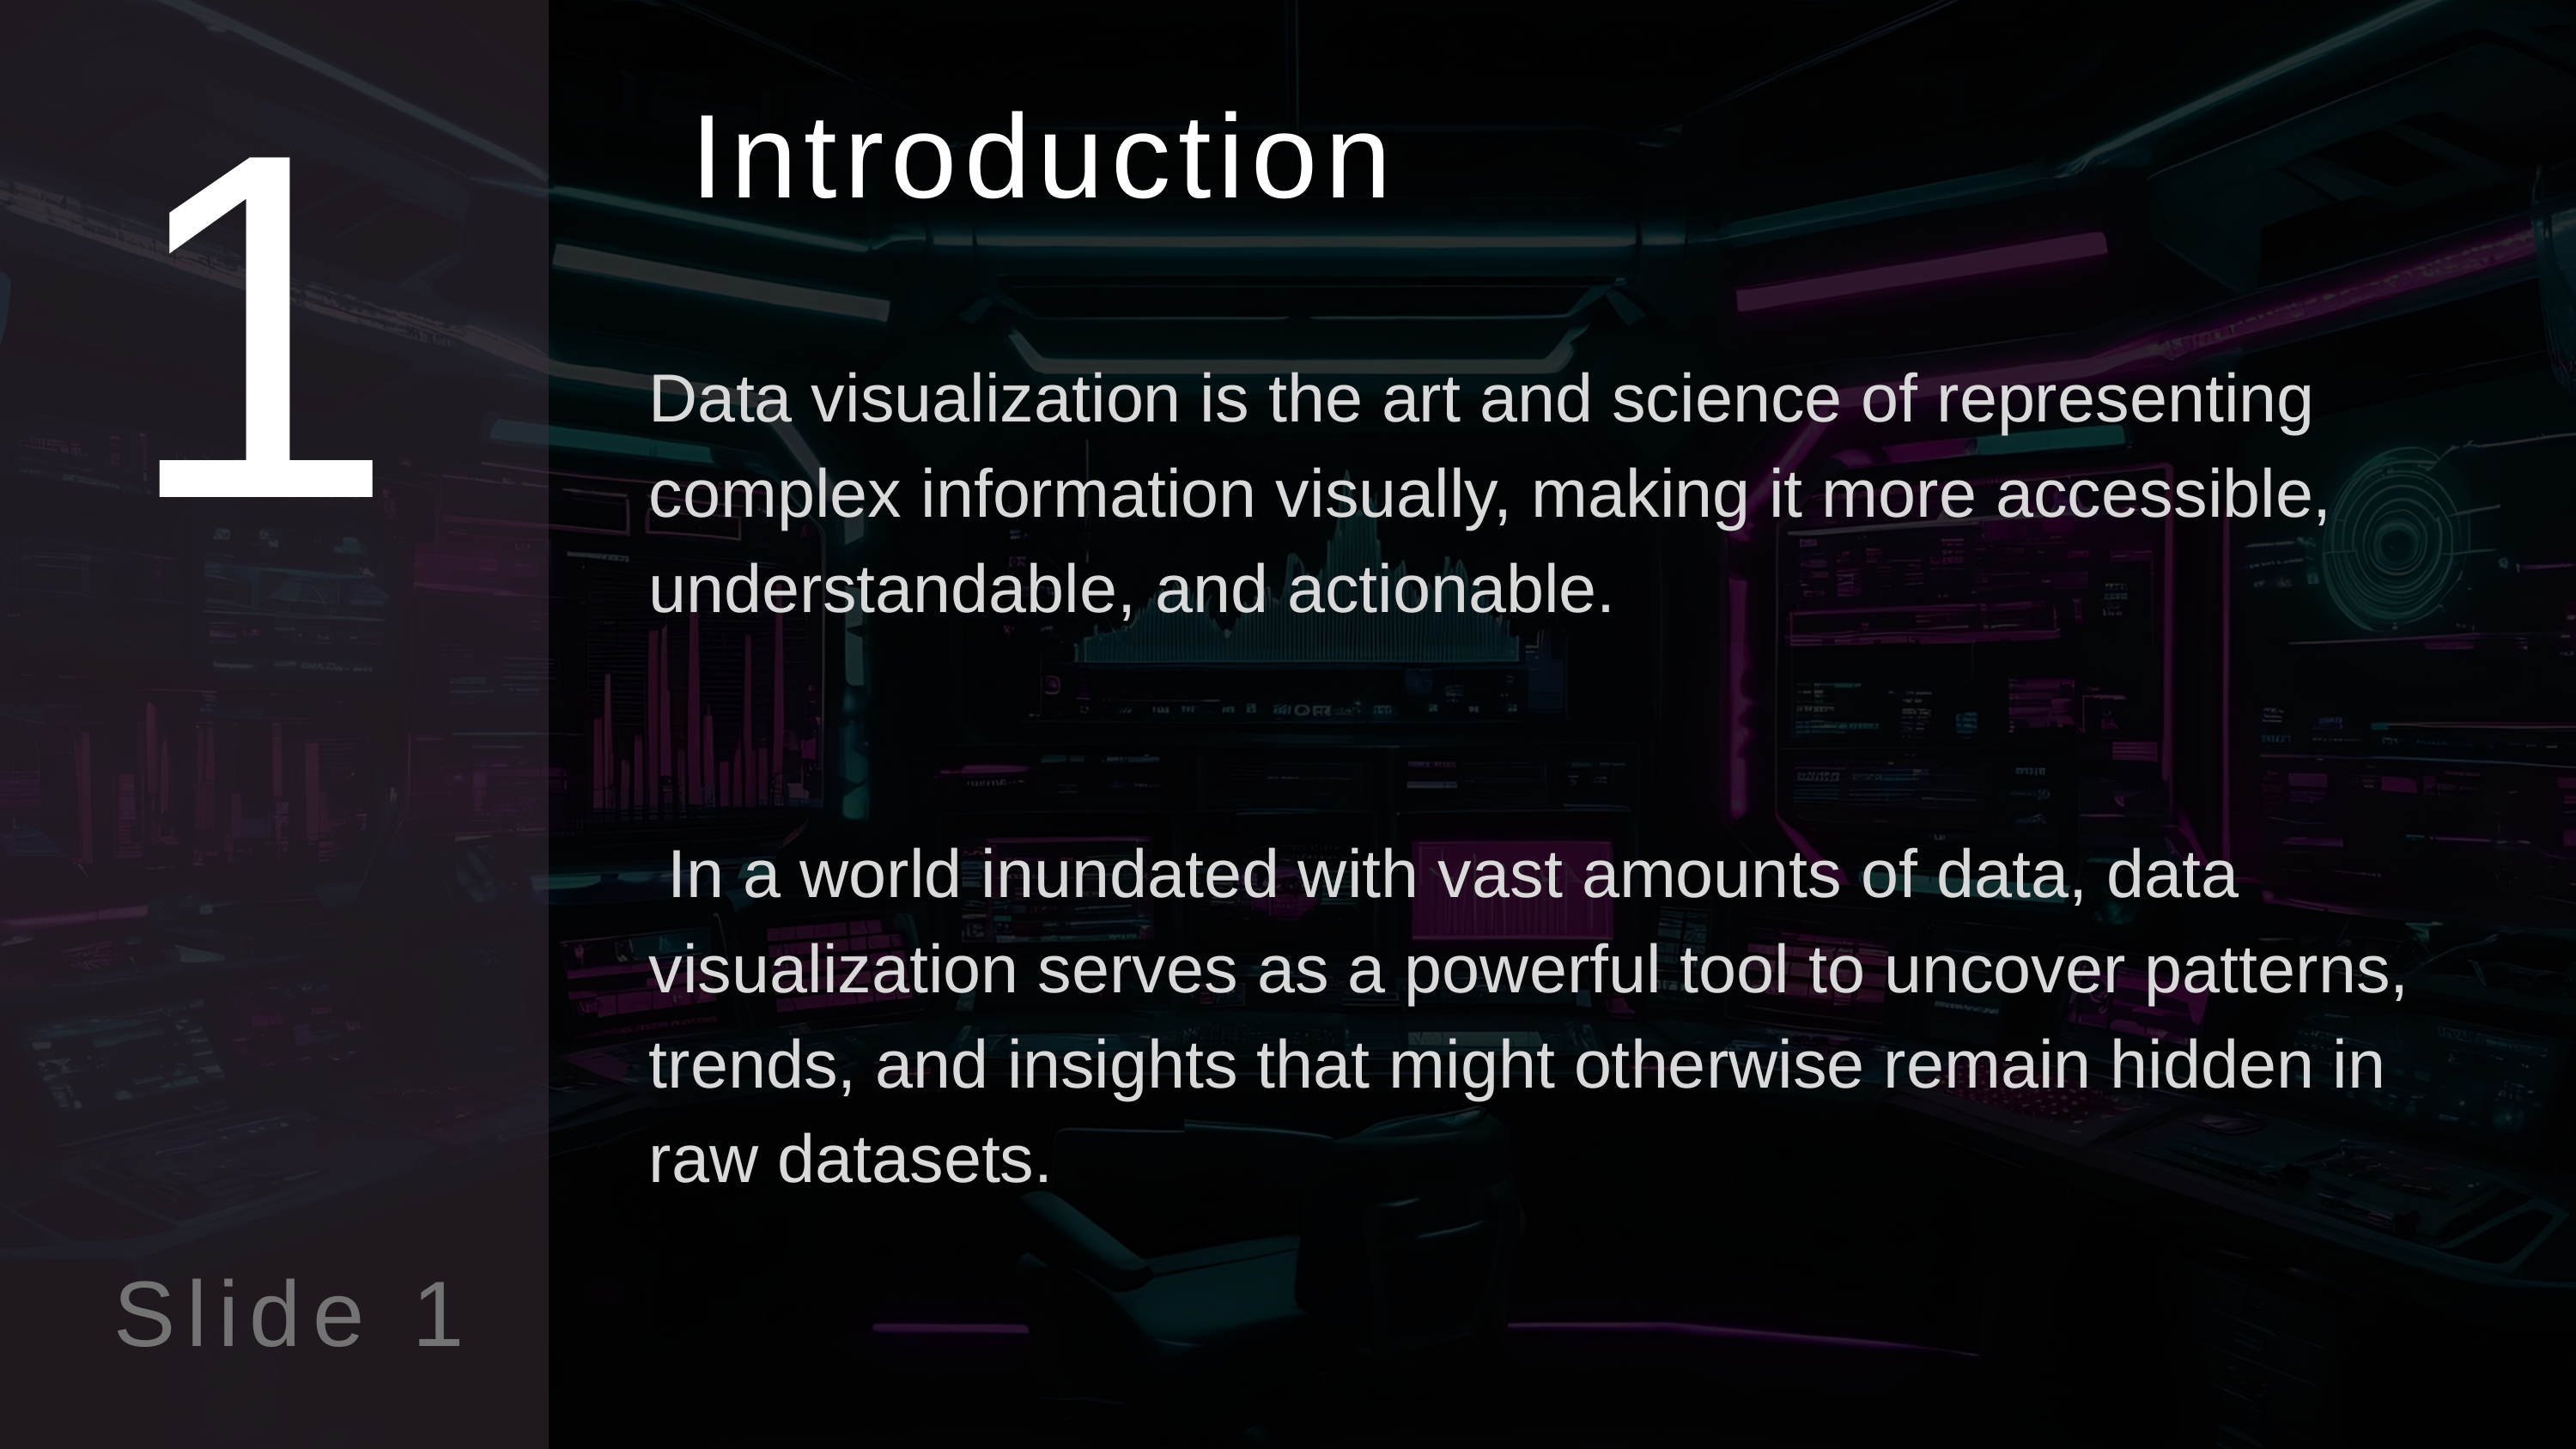

1

Introduction
Data visualization is the art and science of representing complex information visually, making it more accessible, understandable, and actionable.

 In a world inundated with vast amounts of data, data visualization serves as a powerful tool to uncover patterns, trends, and insights that might otherwise remain hidden in raw datasets.
Slide 1